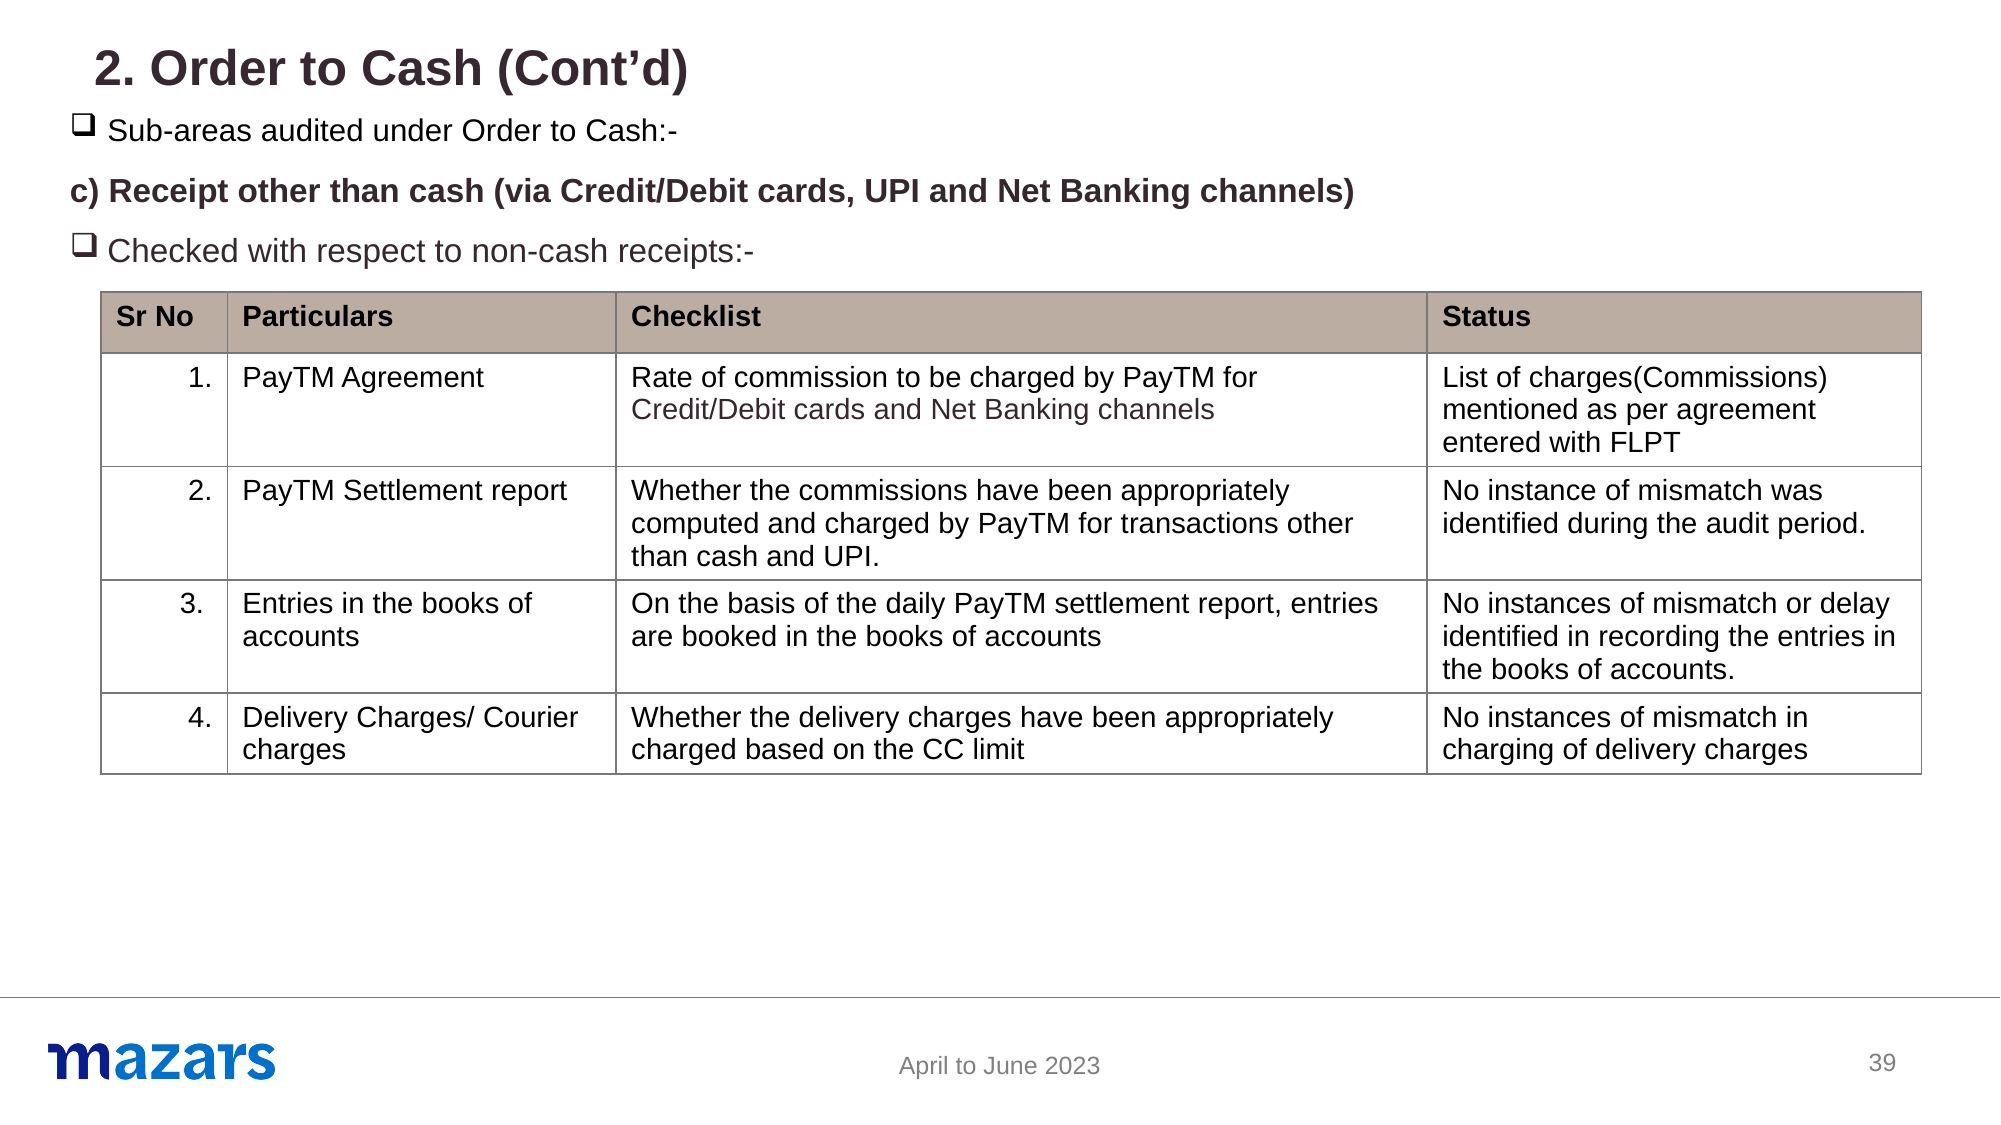

2. Order to Cash (Cont’d)
Sub-areas audited under Order to Cash:-
c) Receipt other than cash (via Credit/Debit cards, UPI and Net Banking channels)
Checked with respect to non-cash receipts:-

| Sr No | Particulars | Checklist | Status |
| --- | --- | --- | --- |
| 1. | PayTM Agreement | Rate of commission to be charged by PayTM for Credit/Debit cards and Net Banking channels | List of charges(Commissions) mentioned as per agreement entered with FLPT |
| 2. | PayTM Settlement report | Whether the commissions have been appropriately computed and charged by PayTM for transactions other than cash and UPI. | No instance of mismatch was identified during the audit period. |
| 3. | Entries in the books of accounts | On the basis of the daily PayTM settlement report, entries are booked in the books of accounts | No instances of mismatch or delay identified in recording the entries in the books of accounts. |
| 4. | Delivery Charges/ Courier charges | Whether the delivery charges have been appropriately charged based on the CC limit | No instances of mismatch in charging of delivery charges |
39
April to June 2023